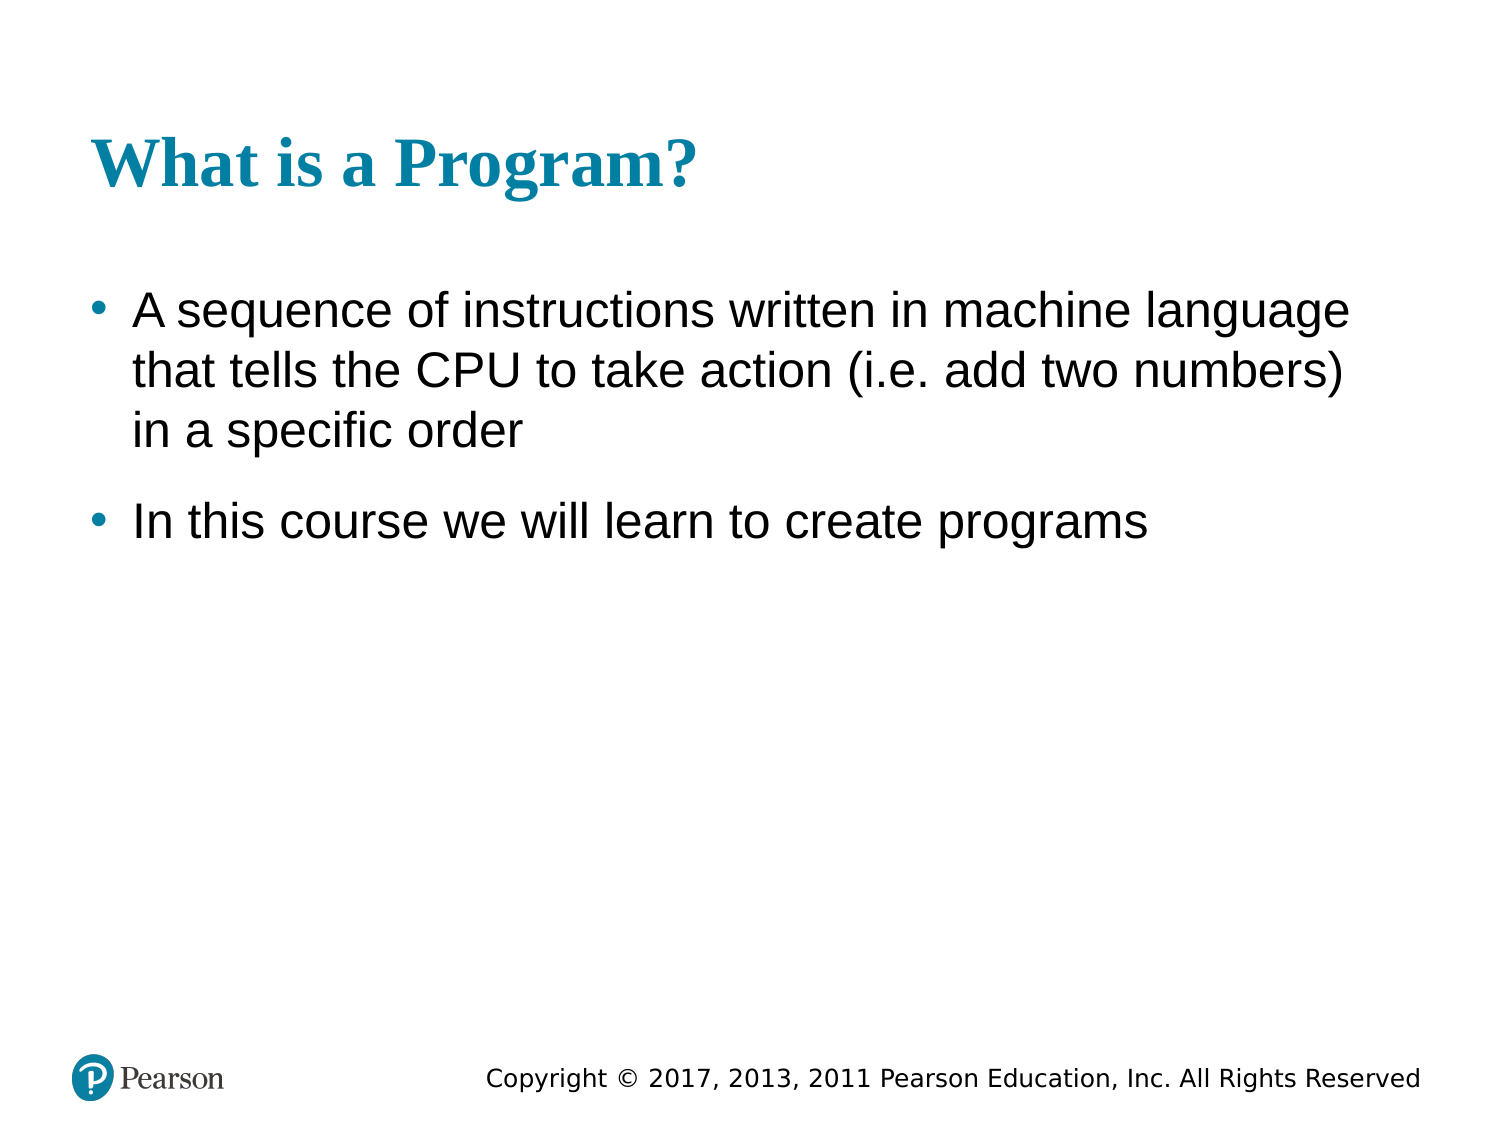

# What is a Program?
A sequence of instructions written in machine language that tells the C P U to take action (i.e. add two numbers)  in a specific order
In this course we will learn to create programs